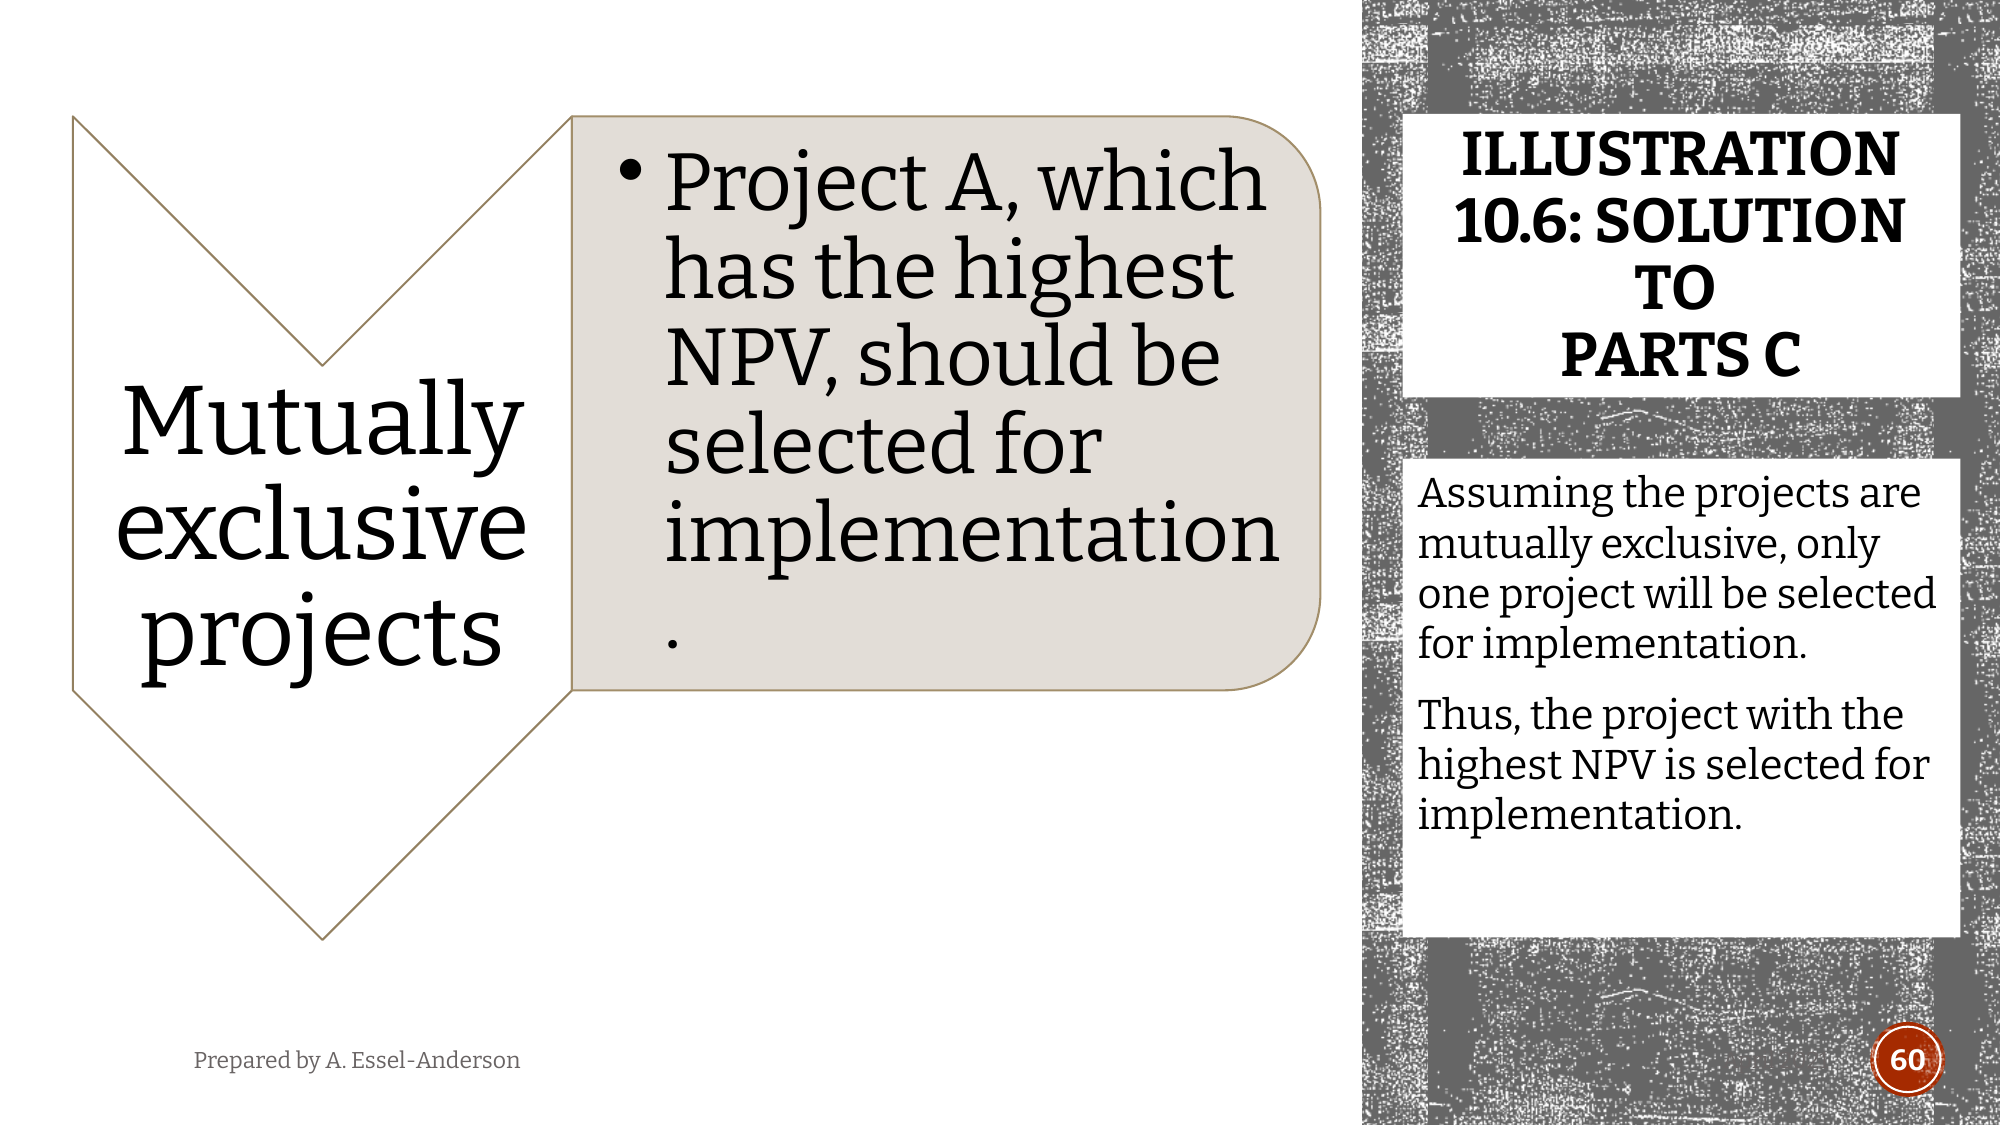

# Illustration 10.6: Solution to Parts C
Mutually exclusive projects
Project A, which has the highest NPV, should be selected for implementation.
Assuming the projects are mutually exclusive, only one project will be selected for implementation.
Thus, the project with the highest NPV is selected for implementation.
Prepared by A. Essel-Anderson
April 2021
60